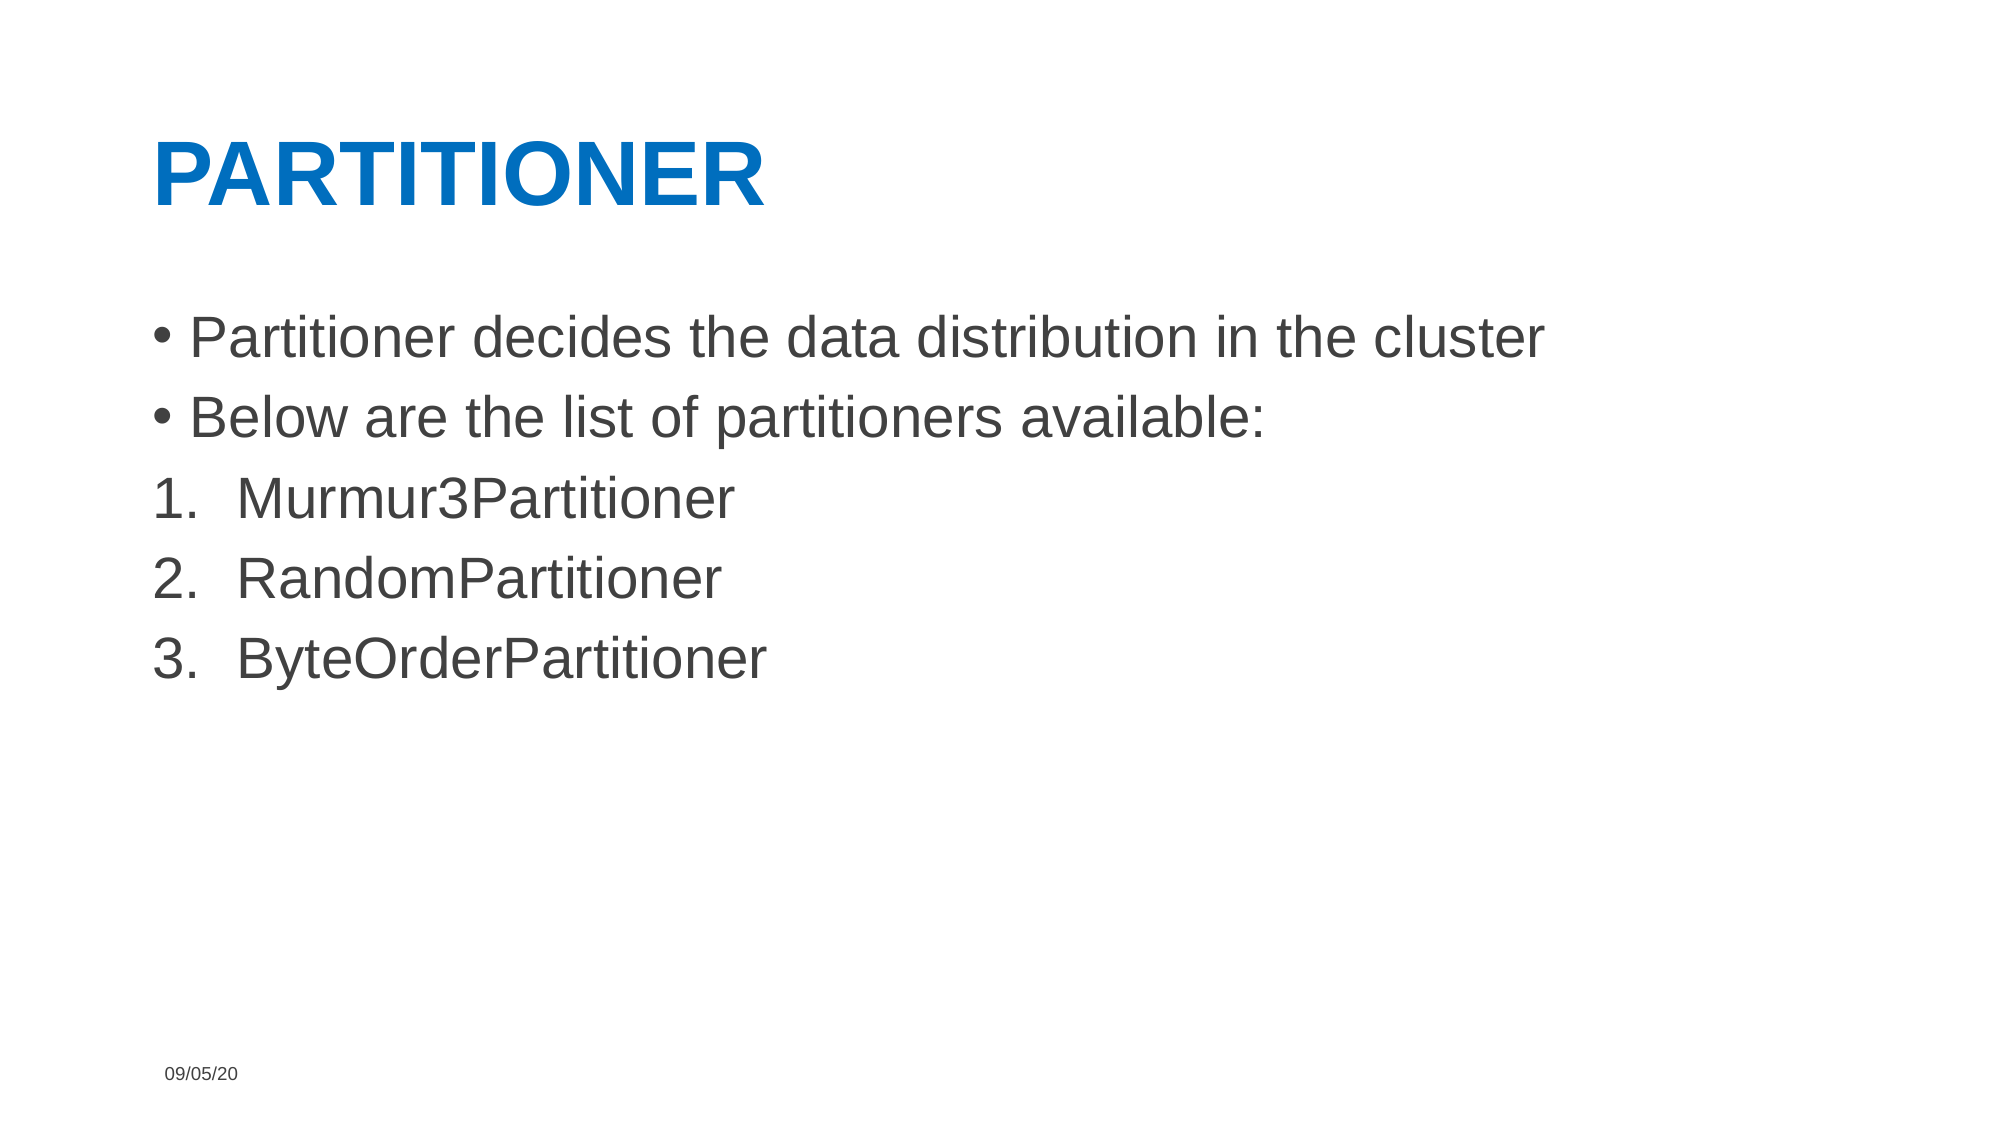

# PARTITIONER
Partitioner decides the data distribution in the cluster
Below are the list of partitioners available:
Murmur3Partitioner
RandomPartitioner
ByteOrderPartitioner
09/05/20